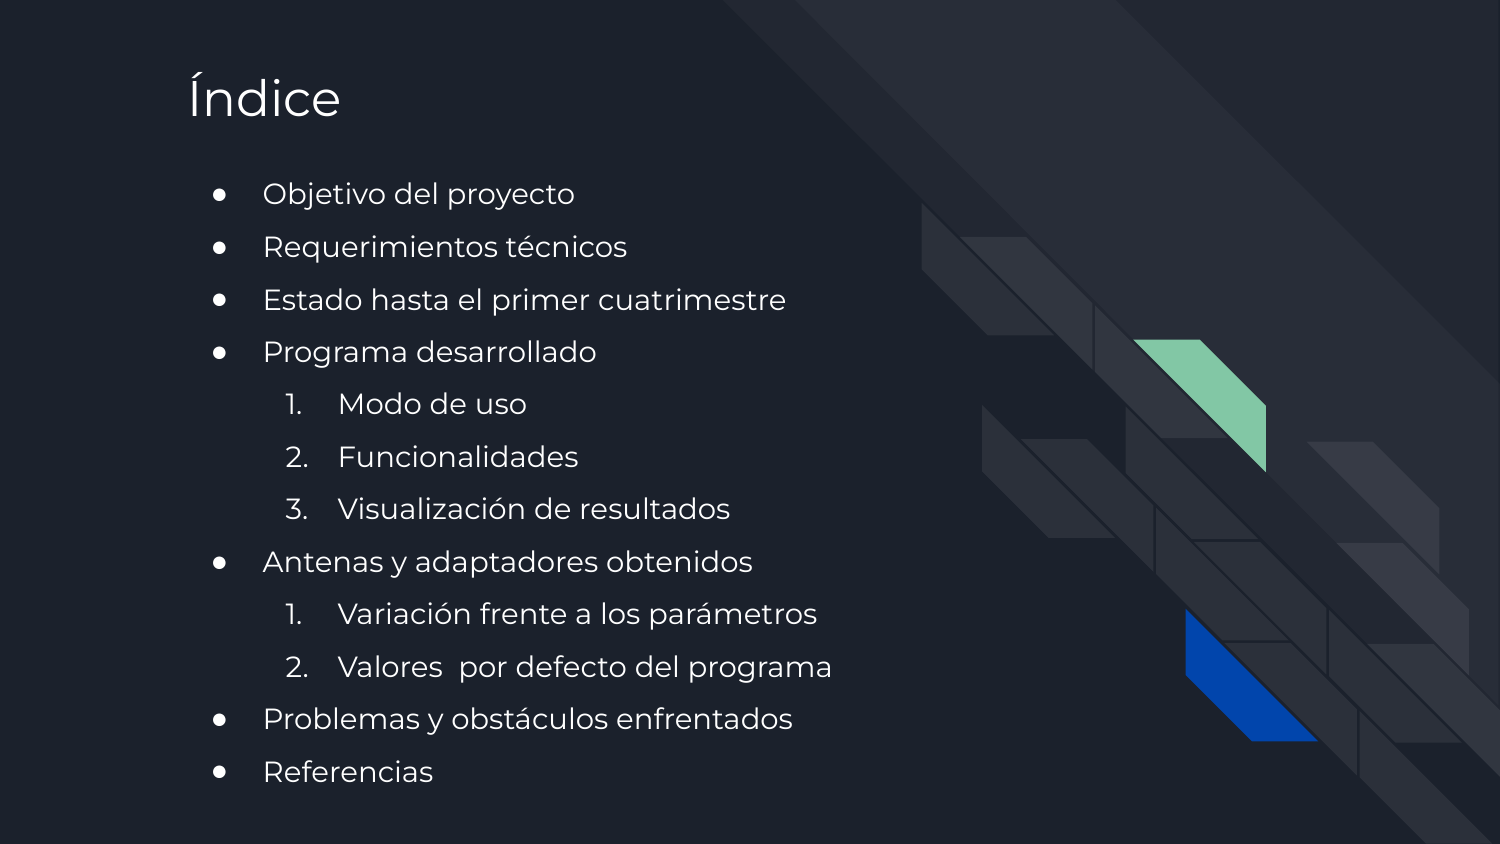

Índice
Objetivo del proyecto
Requerimientos técnicos
Estado hasta el primer cuatrimestre
Programa desarrollado
Modo de uso
Funcionalidades
Visualización de resultados
Antenas y adaptadores obtenidos
Variación frente a los parámetros
Valores  por defecto del programa
Problemas y obstáculos enfrentados
Referencias